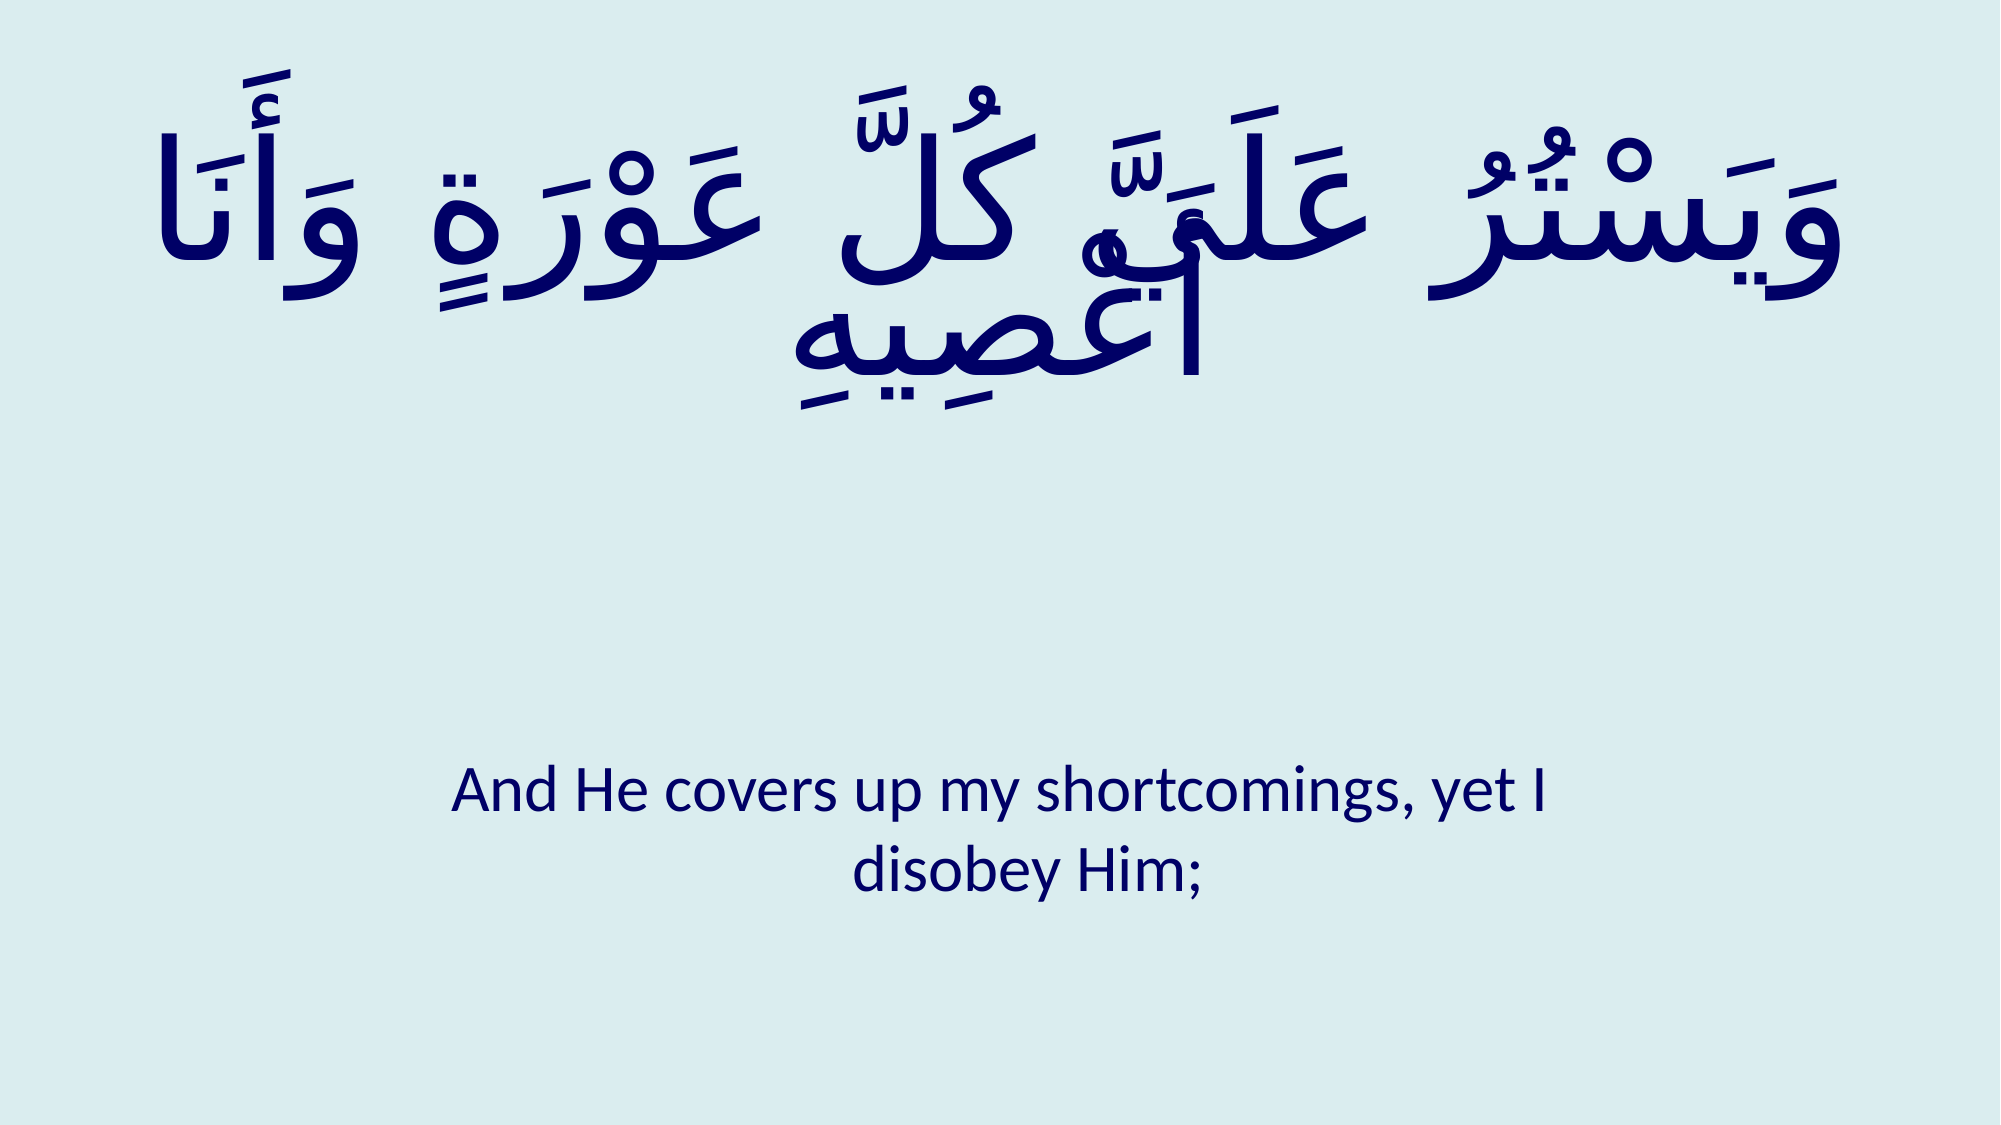

# وَيَسْتُرُ عَلَيَّ كُلَّ عَوْرَةٍ وَأَنَا أَعْصِيهِ
And He covers up my shortcomings, yet I disobey Him;